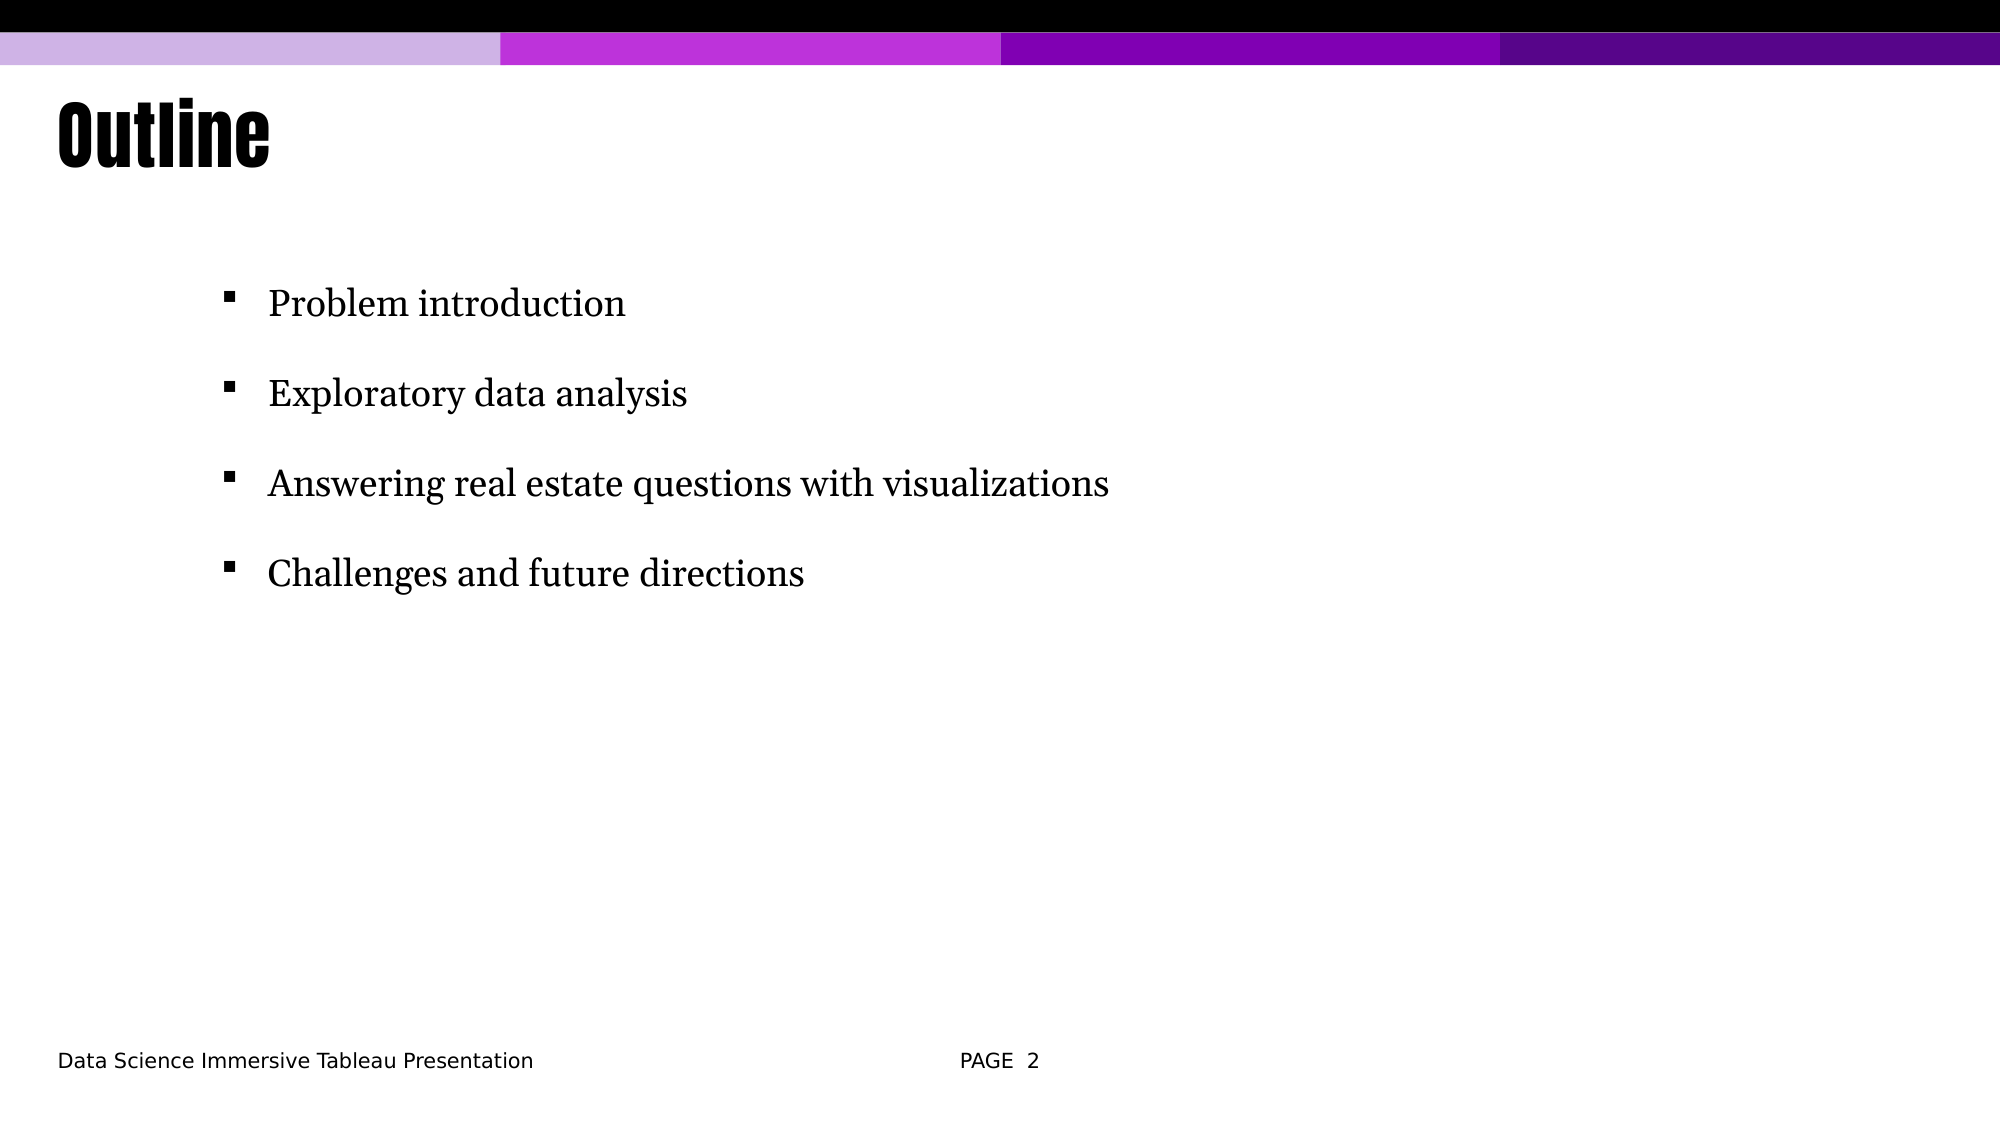

# Outline
Problem introduction

Exploratory data analysis

Answering real estate questions with visualizations

Challenges and future directions

Data Science Immersive Tableau Presentation
2